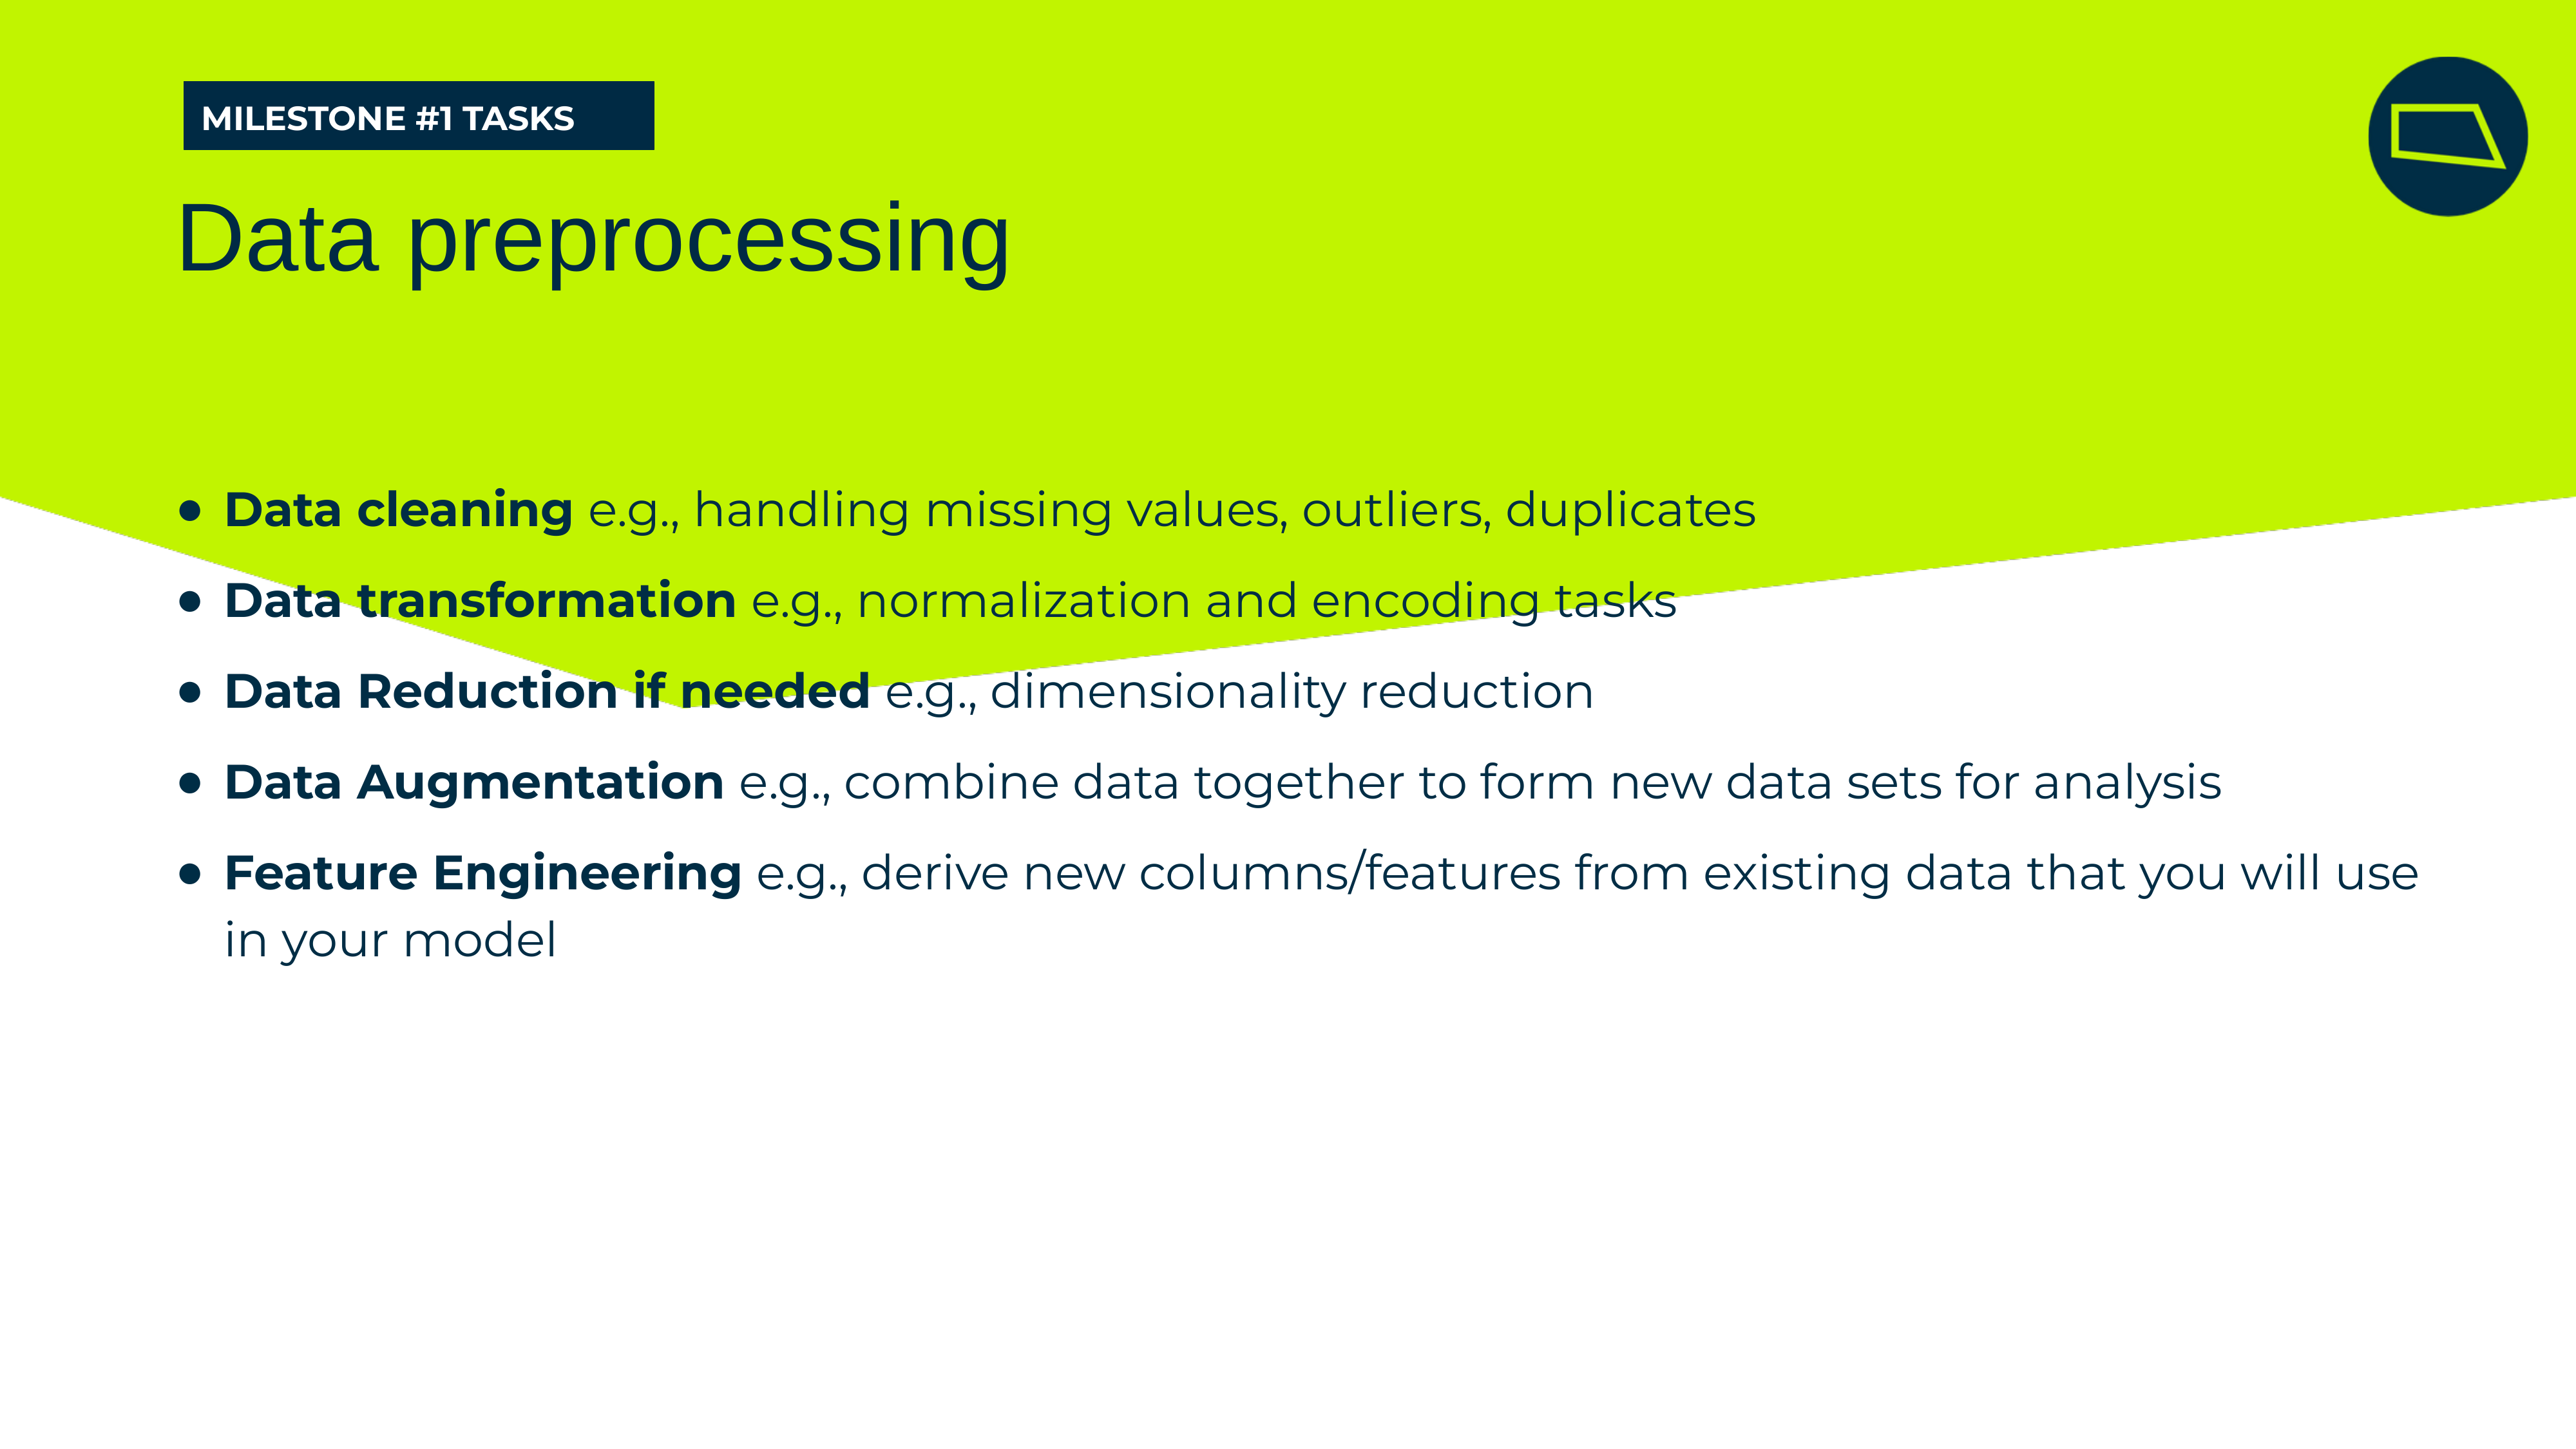

MILESTONE #1 TASKS
# Data preprocessing
Data cleaning e.g., handling missing values, outliers, duplicates
Data transformation e.g., normalization and encoding tasks
Data Reduction if needed e.g., dimensionality reduction
Data Augmentation e.g., combine data together to form new data sets for analysis
Feature Engineering e.g., derive new columns/features from existing data that you will use in your model